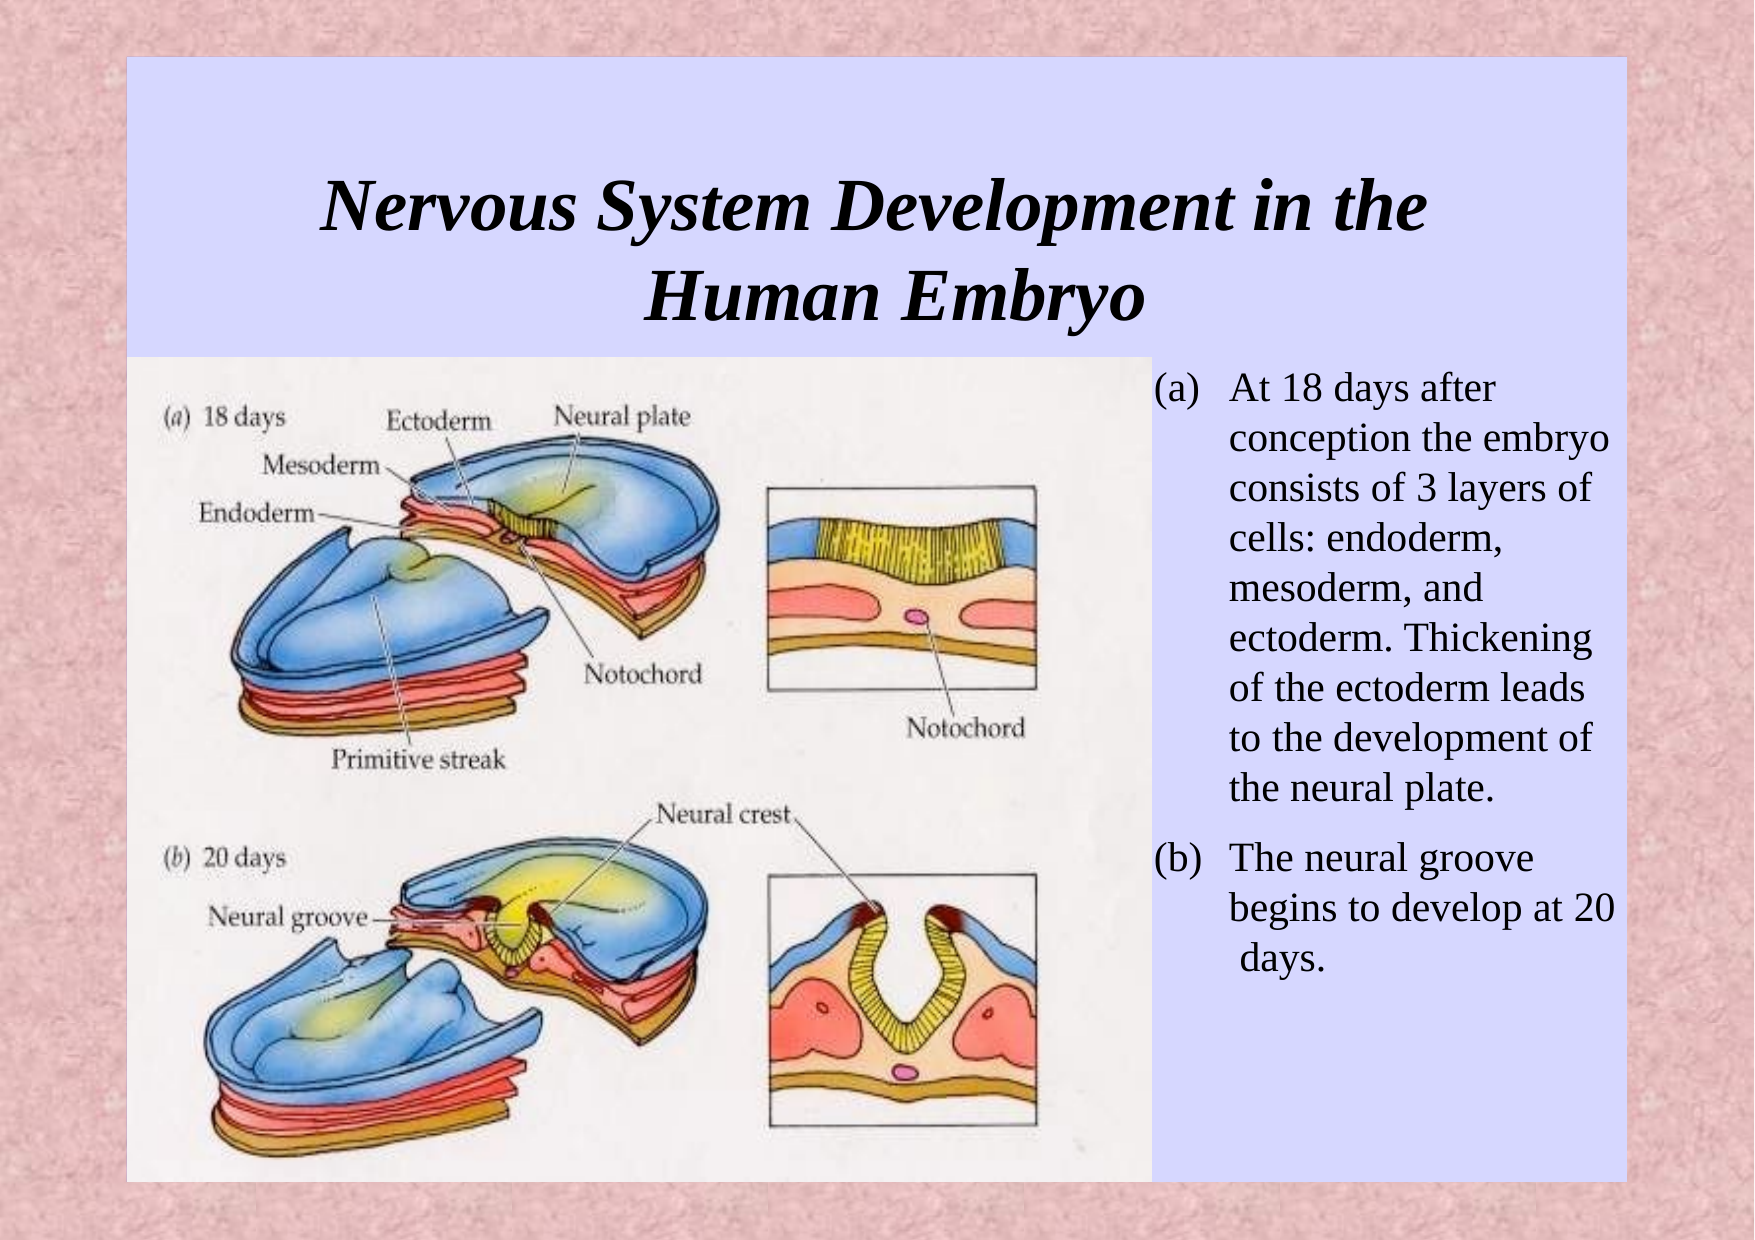

# Nervous System Development in the  Human Embryo

At 18 days after  conception the embryo  consists of 3 layers of  cells: endoderm,  mesoderm, and  ectoderm. Thickening  of the ectoderm leads  to the development of  the neural plate.
The neural groove  begins to develop at 20  days.